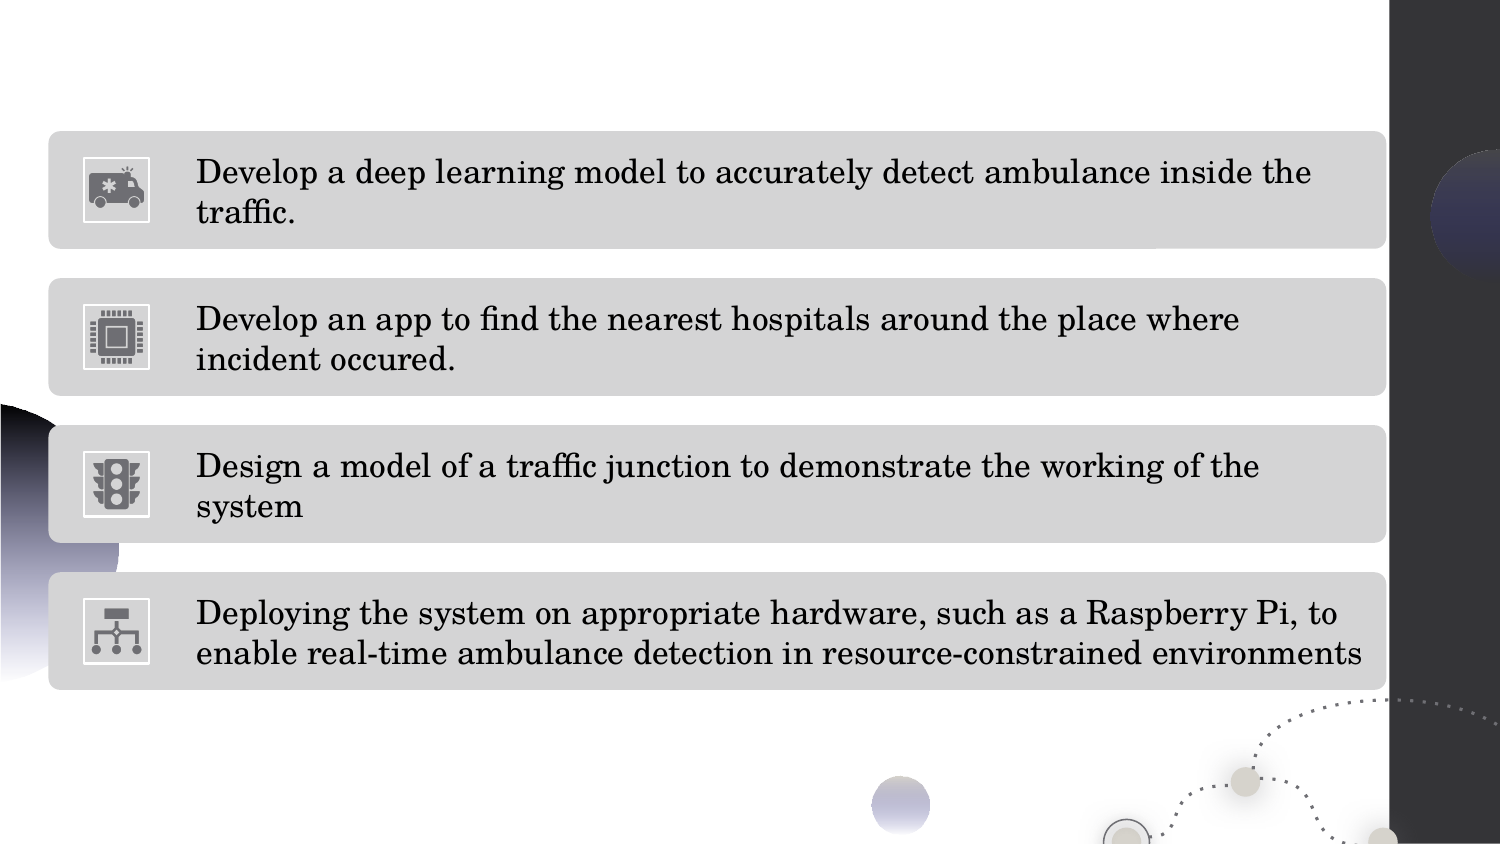

Develop a deep learning model to accurately detect ambulance inside the traffic.
Develop an app to find the nearest hospitals around the place where incident occured.
Design a model of a traffic junction to demonstrate the working of the system
Deploying the system on appropriate hardware, such as a Raspberry Pi, to enable real-time ambulance detection in resource-constrained environments